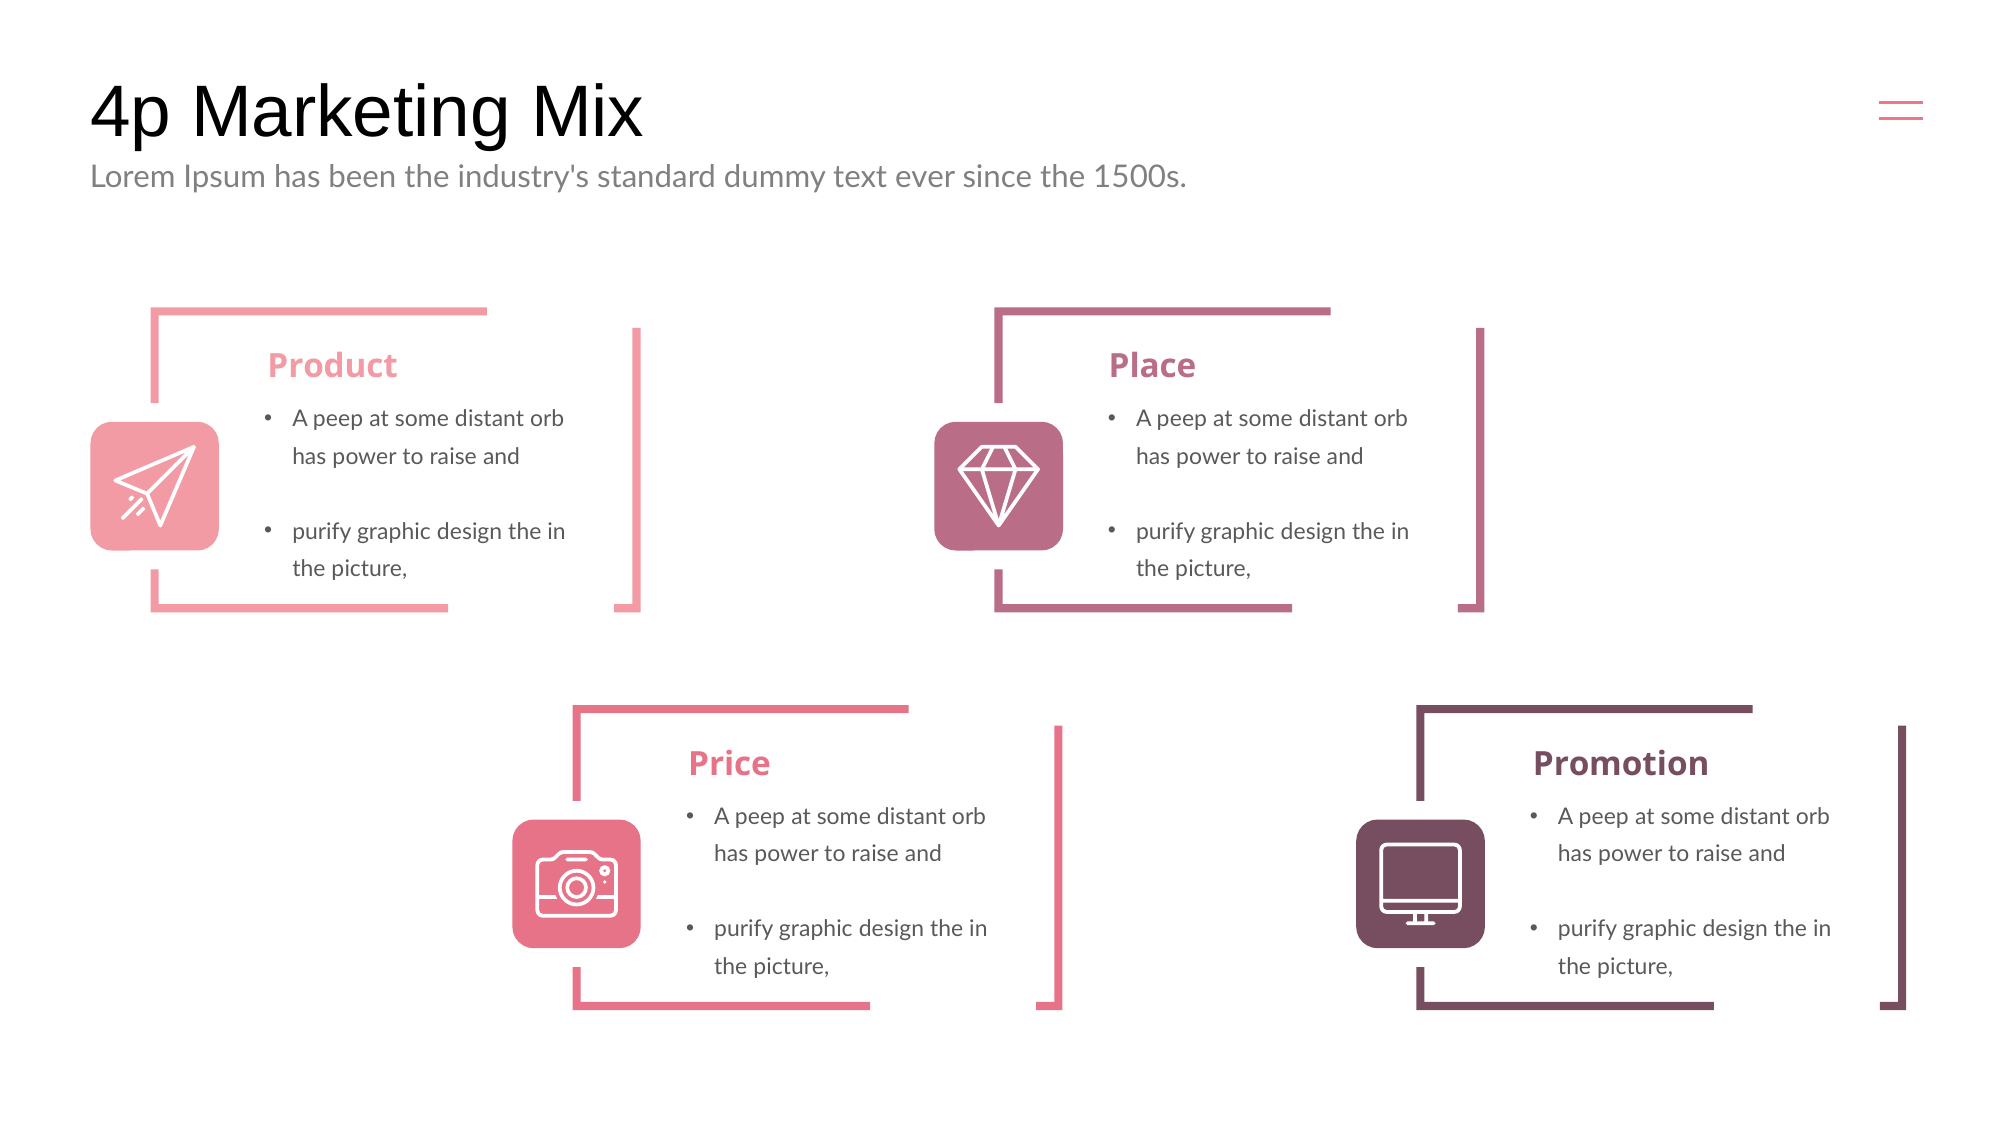

# 4p Marketing Mix
Lorem Ipsum has been the industry's standard dummy text ever since the 1500s.

Product
Place
A peep at some distant orb has power to raise and

purify graphic design the in the picture,
A peep at some distant orb has power to raise and

purify graphic design the in the picture,

Price
Promotion
A peep at some distant orb has power to raise and

purify graphic design the in the picture,
A peep at some distant orb has power to raise and

purify graphic design the in the picture,